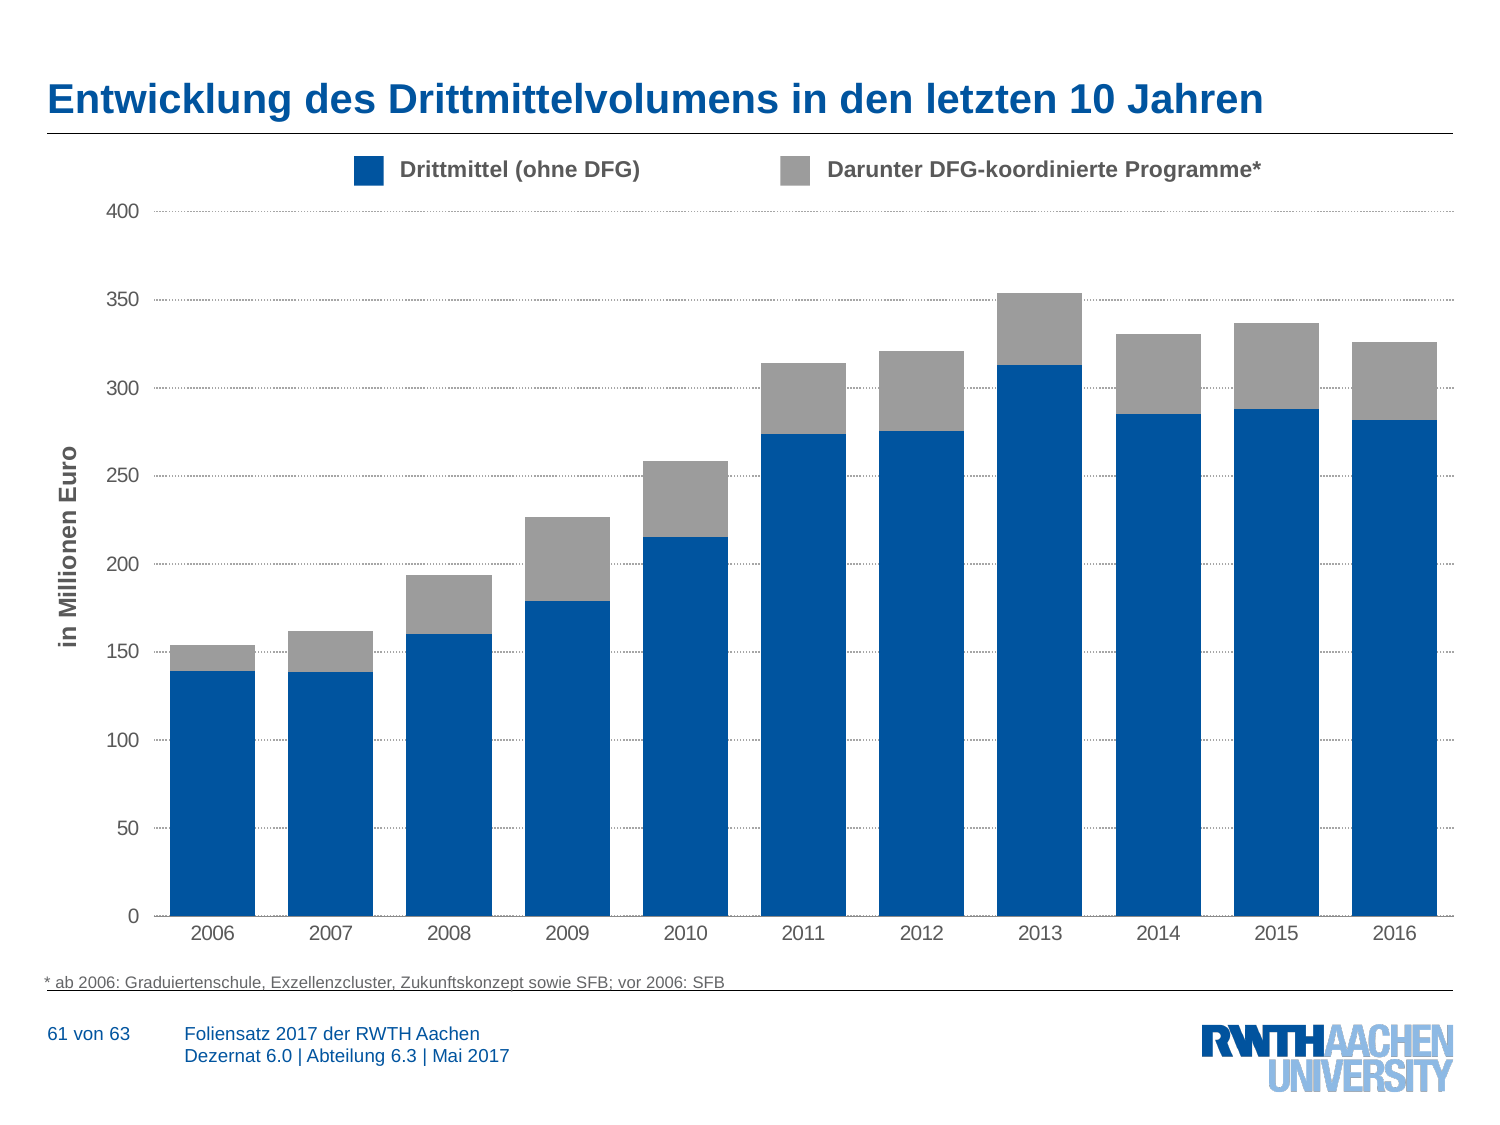

# Entwicklung des Drittmittelvolumens in den letzten 10 Jahren
Darunter DFG-koordinierte Programme*
Drittmittel (ohne DFG)

### Chart

| Category | Drittmittel (ohne DFG) |  |
|---|---|---|
| 2006 | 139.0 | 15.0 |
| 2007 | 138.441 | 23.409999999999997 |
| 2008 | 160.22899999999998 | 33.637 |
| 2009 | 178.938 | 47.662000000000006 |
| 2010 | 215.20000000000002 | 43.1 |
| 2011 | 273.633 | 40.367 |
| 2012 | 275.623 | 45.241 |
| 2013 | 313.0 | 41.0 |
| 2014 | 285.325 | 45.025 |
| 2015 | 287.814 | 49.142 |
| 2016 | 281.66249147000036 | 44.06369599999999 |
in Millionen Euro
* ab 2006: Graduiertenschule, Exzellenzcluster, Zukunftskonzept sowie SFB; vor 2006: SFB
61 von 63